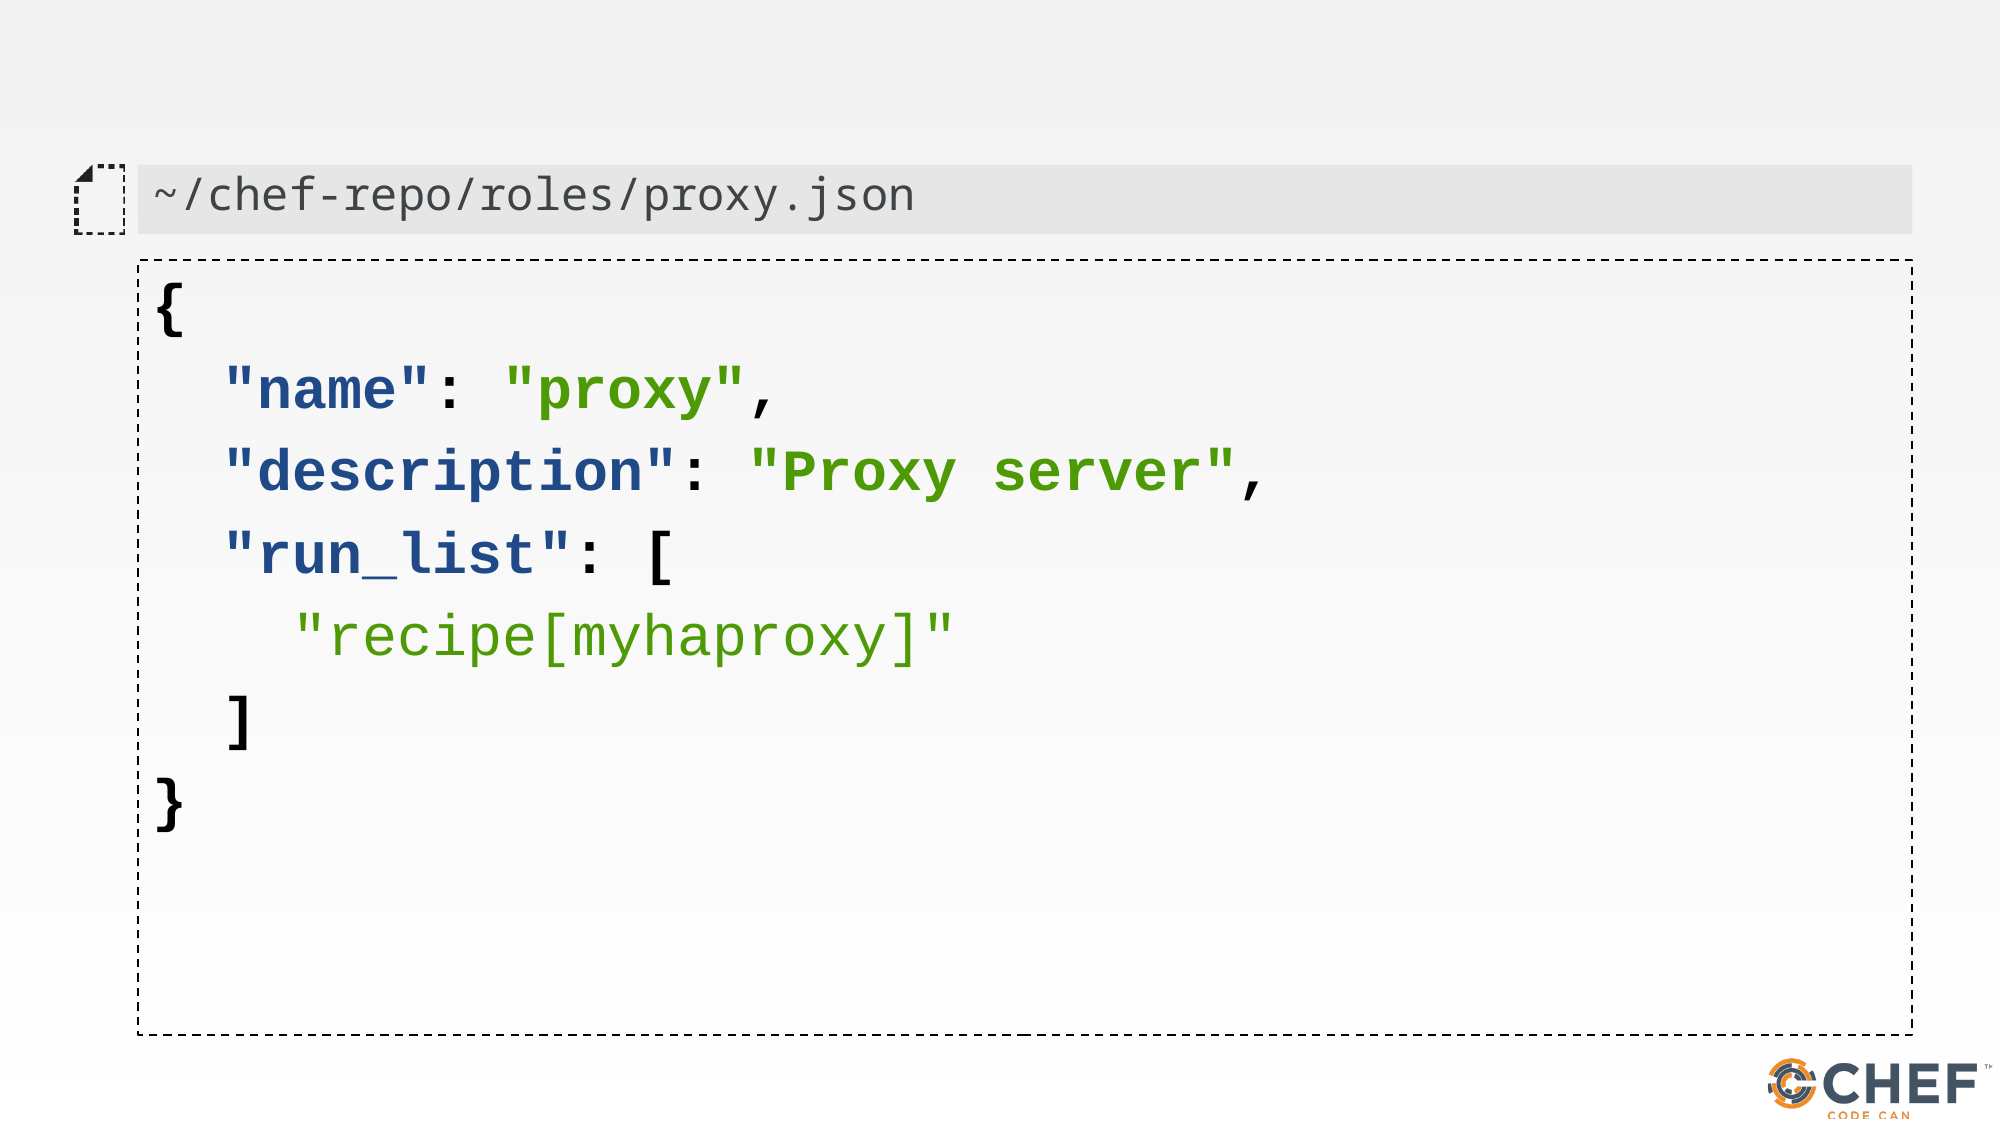

#
~/chef-repo/roles/proxy.json
{
  "name": "proxy",
  "description": "Proxy server",
  "run_list": [
    "recipe[myhaproxy]"
  ]
}